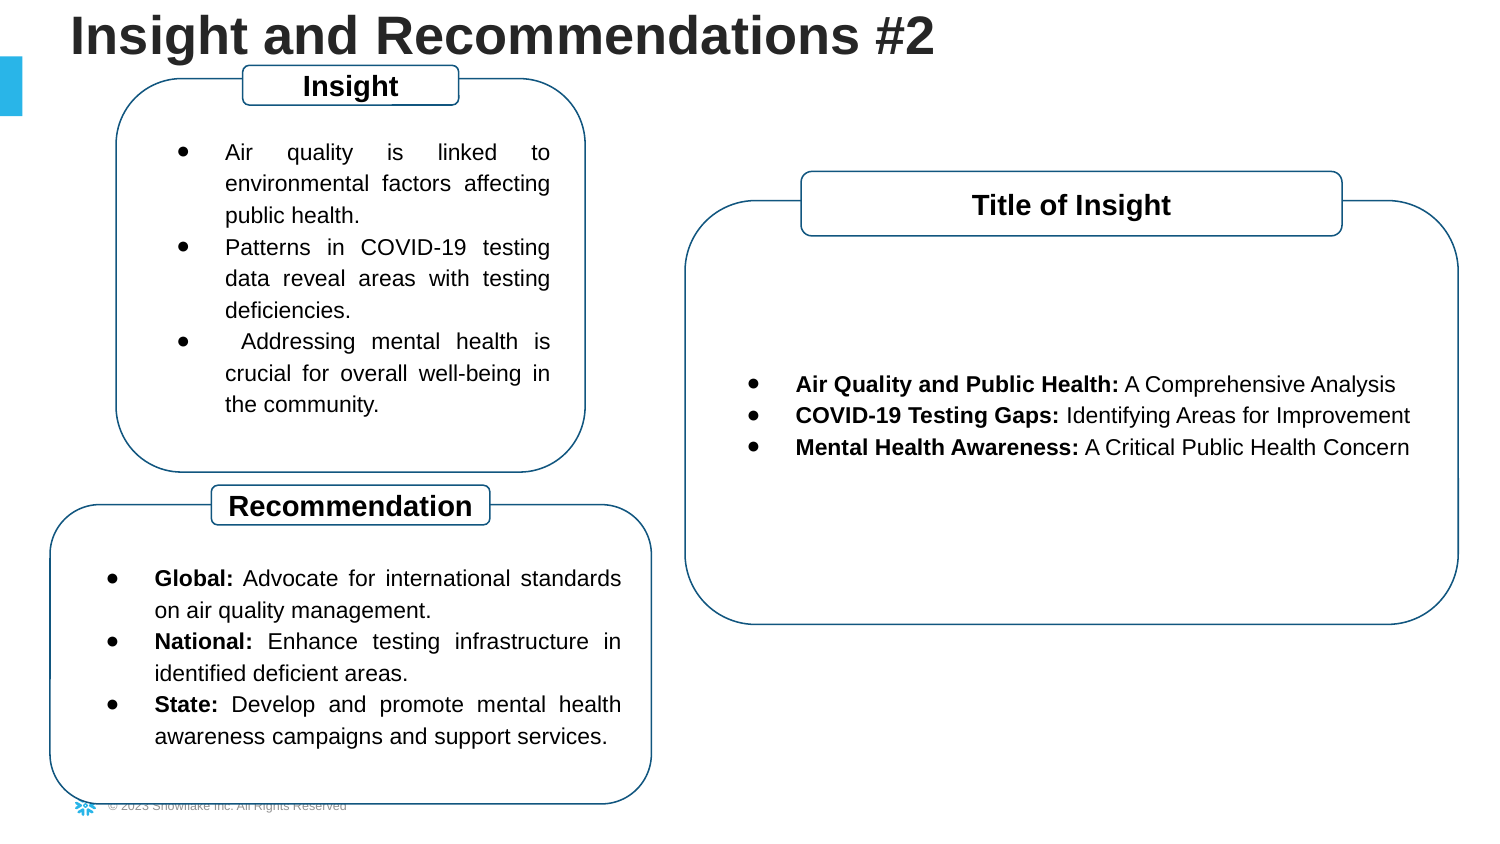

Insight and Recommendations #2
Insight
Air quality is linked to environmental factors affecting public health.
Patterns in COVID-19 testing data reveal areas with testing deficiencies.
 Addressing mental health is crucial for overall well-being in the community.
Title of Insight
Air Quality and Public Health: A Comprehensive Analysis
COVID-19 Testing Gaps: Identifying Areas for Improvement
Mental Health Awareness: A Critical Public Health Concern
Recommendation
Global: Advocate for international standards on air quality management.
National: Enhance testing infrastructure in identified deficient areas.
State: Develop and promote mental health awareness campaigns and support services.